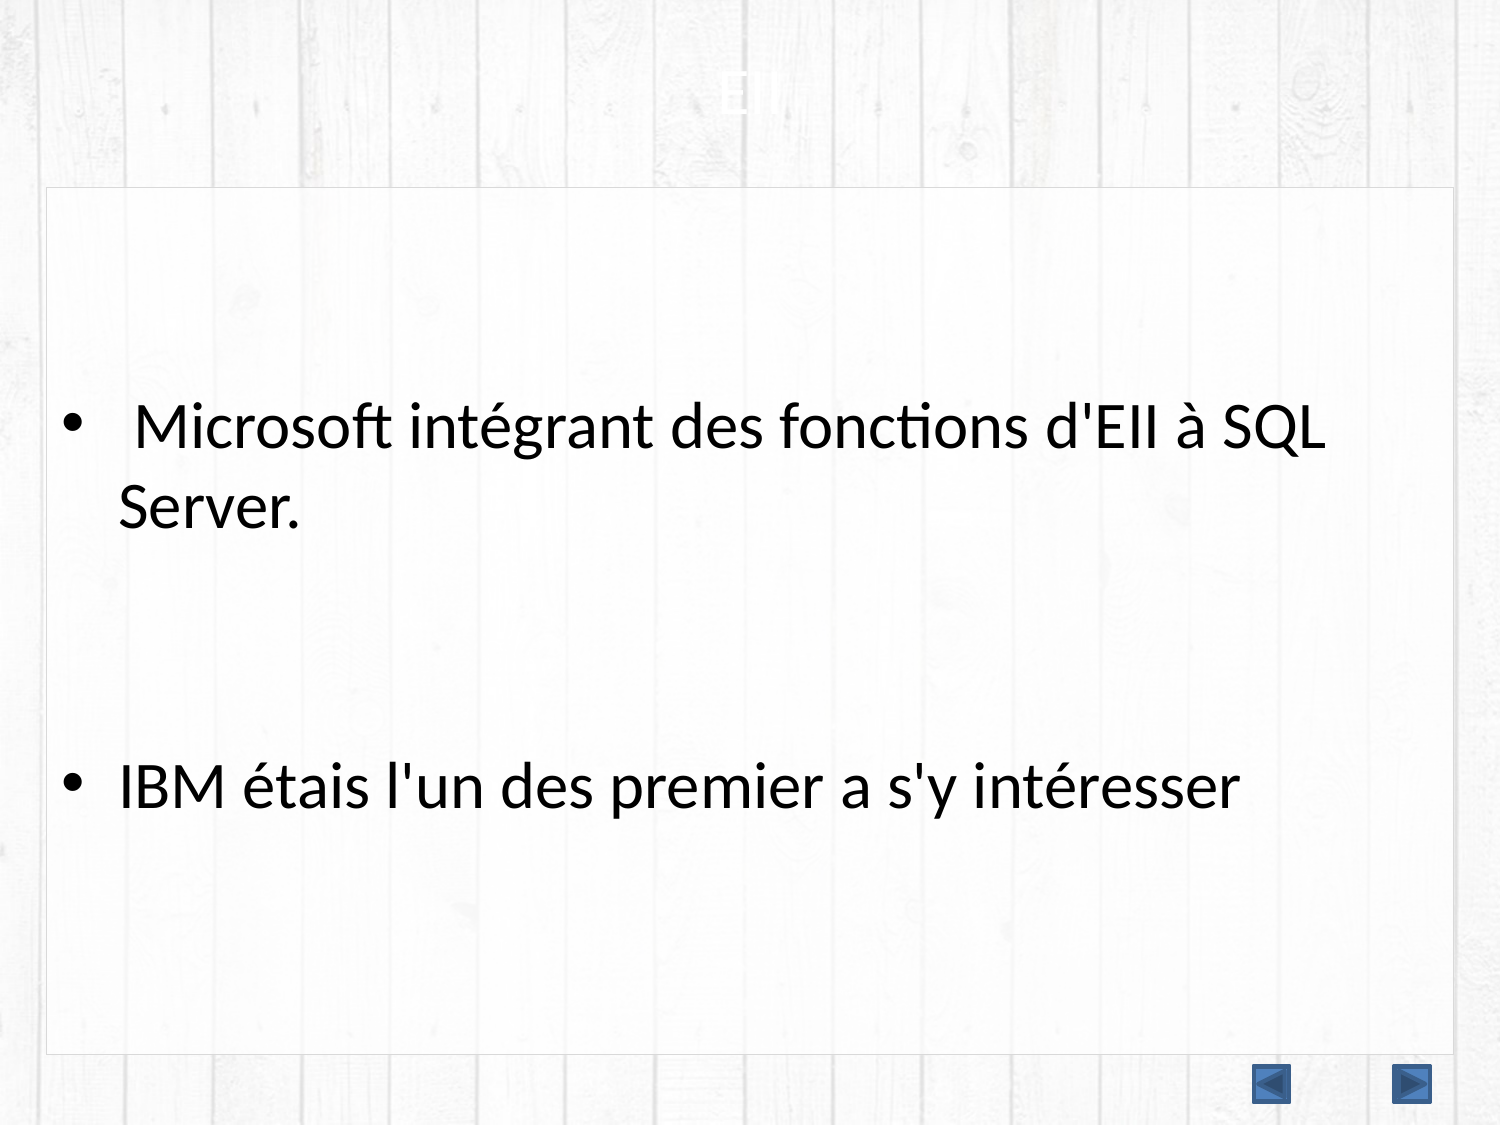

# EII

 Microsoft intégrant des fonctions d'EII à SQL Server.

IBM étais l'un des premier a s'y intéresser